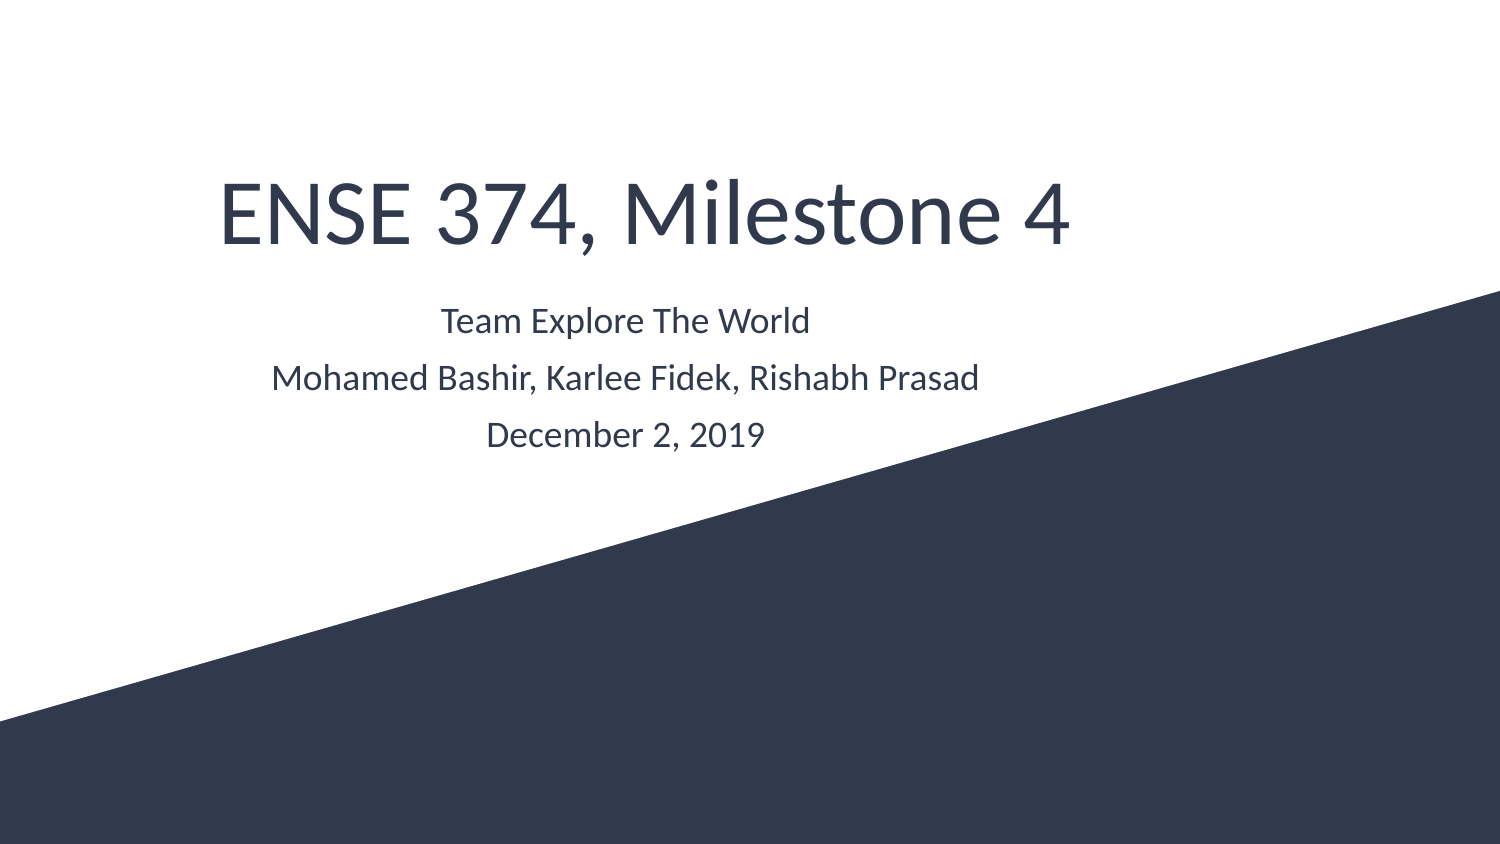

# ENSE 374, Milestone 4
Team Explore The World
Mohamed Bashir, Karlee Fidek, Rishabh Prasad
December 2, 2019